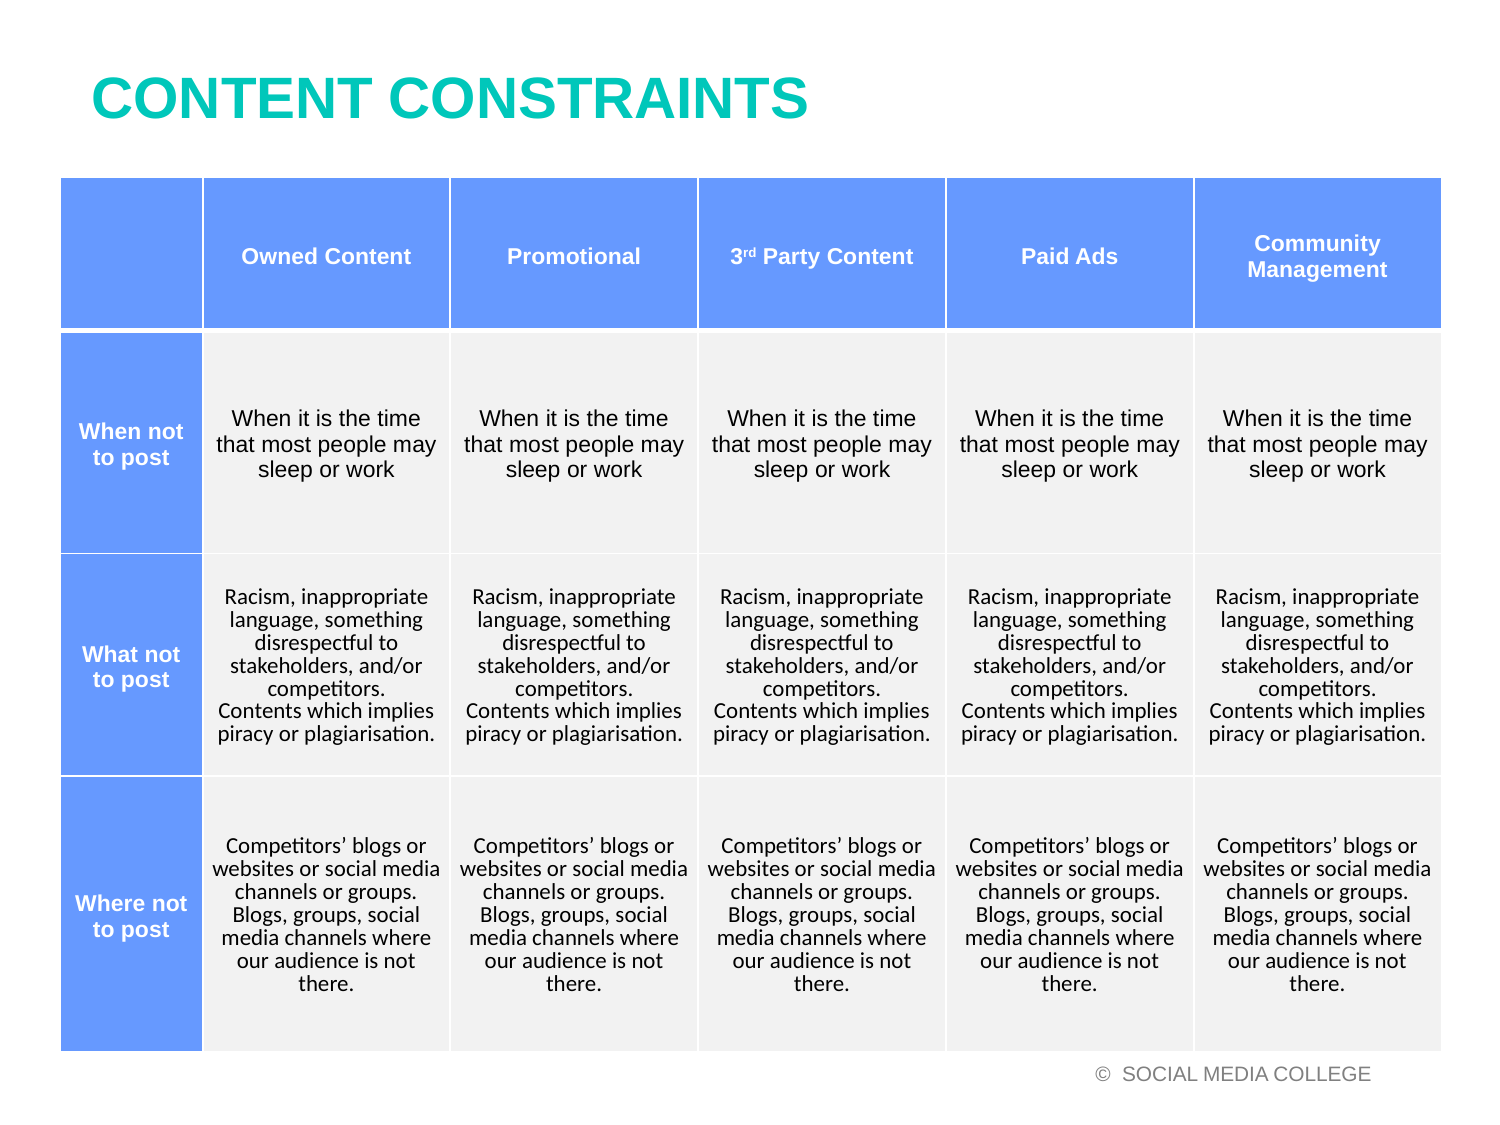

Content CONSTRAINTs
|  | Owned Content | Promotional | 3rd Party Content | Paid Ads | Community Management |
| --- | --- | --- | --- | --- | --- |
| When not to post | When it is the time that most people may sleep or work | When it is the time that most people may sleep or work | When it is the time that most people may sleep or work | When it is the time that most people may sleep or work | When it is the time that most people may sleep or work |
| What not to post | Racism, inappropriate language, something disrespectful to stakeholders, and/or competitors. Contents which implies piracy or plagiarisation. | Racism, inappropriate language, something disrespectful to stakeholders, and/or competitors. Contents which implies piracy or plagiarisation. | Racism, inappropriate language, something disrespectful to stakeholders, and/or competitors. Contents which implies piracy or plagiarisation. | Racism, inappropriate language, something disrespectful to stakeholders, and/or competitors. Contents which implies piracy or plagiarisation. | Racism, inappropriate language, something disrespectful to stakeholders, and/or competitors. Contents which implies piracy or plagiarisation. |
| Where not to post | Competitors’ blogs or websites or social media channels or groups. Blogs, groups, social media channels where our audience is not there. | Competitors’ blogs or websites or social media channels or groups. Blogs, groups, social media channels where our audience is not there. | Competitors’ blogs or websites or social media channels or groups. Blogs, groups, social media channels where our audience is not there. | Competitors’ blogs or websites or social media channels or groups. Blogs, groups, social media channels where our audience is not there. | Competitors’ blogs or websites or social media channels or groups. Blogs, groups, social media channels where our audience is not there. |
 ©  SOCIAL MEDIA COLLEGE